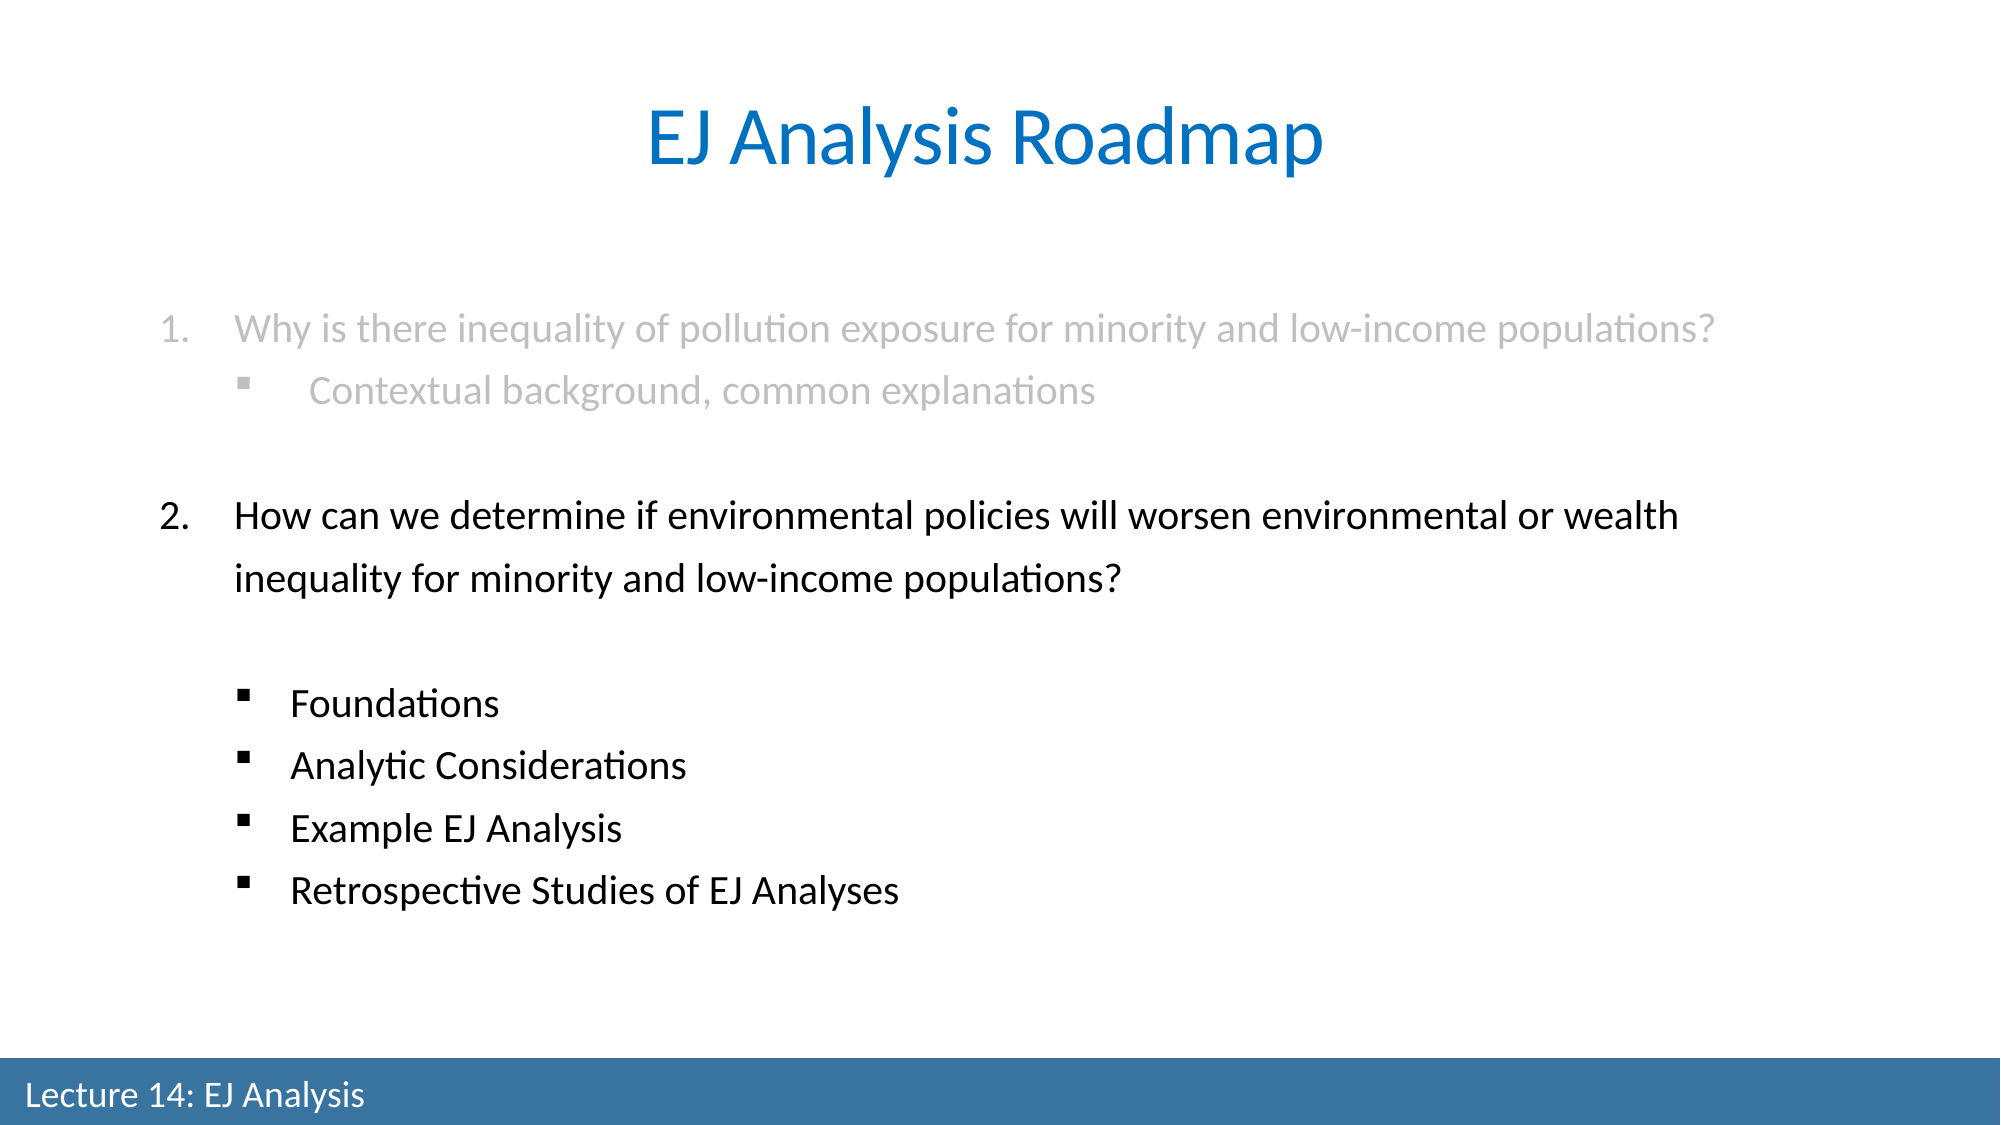

EJ Analysis Roadmap
Why is there inequality of pollution exposure for minority and low-income populations?
Contextual background, common explanations

How can we determine if environmental policies will worsen environmental or wealth inequality for minority and low-income populations?

Foundations
Analytic Considerations
Example EJ Analysis
Retrospective Studies of EJ Analyses